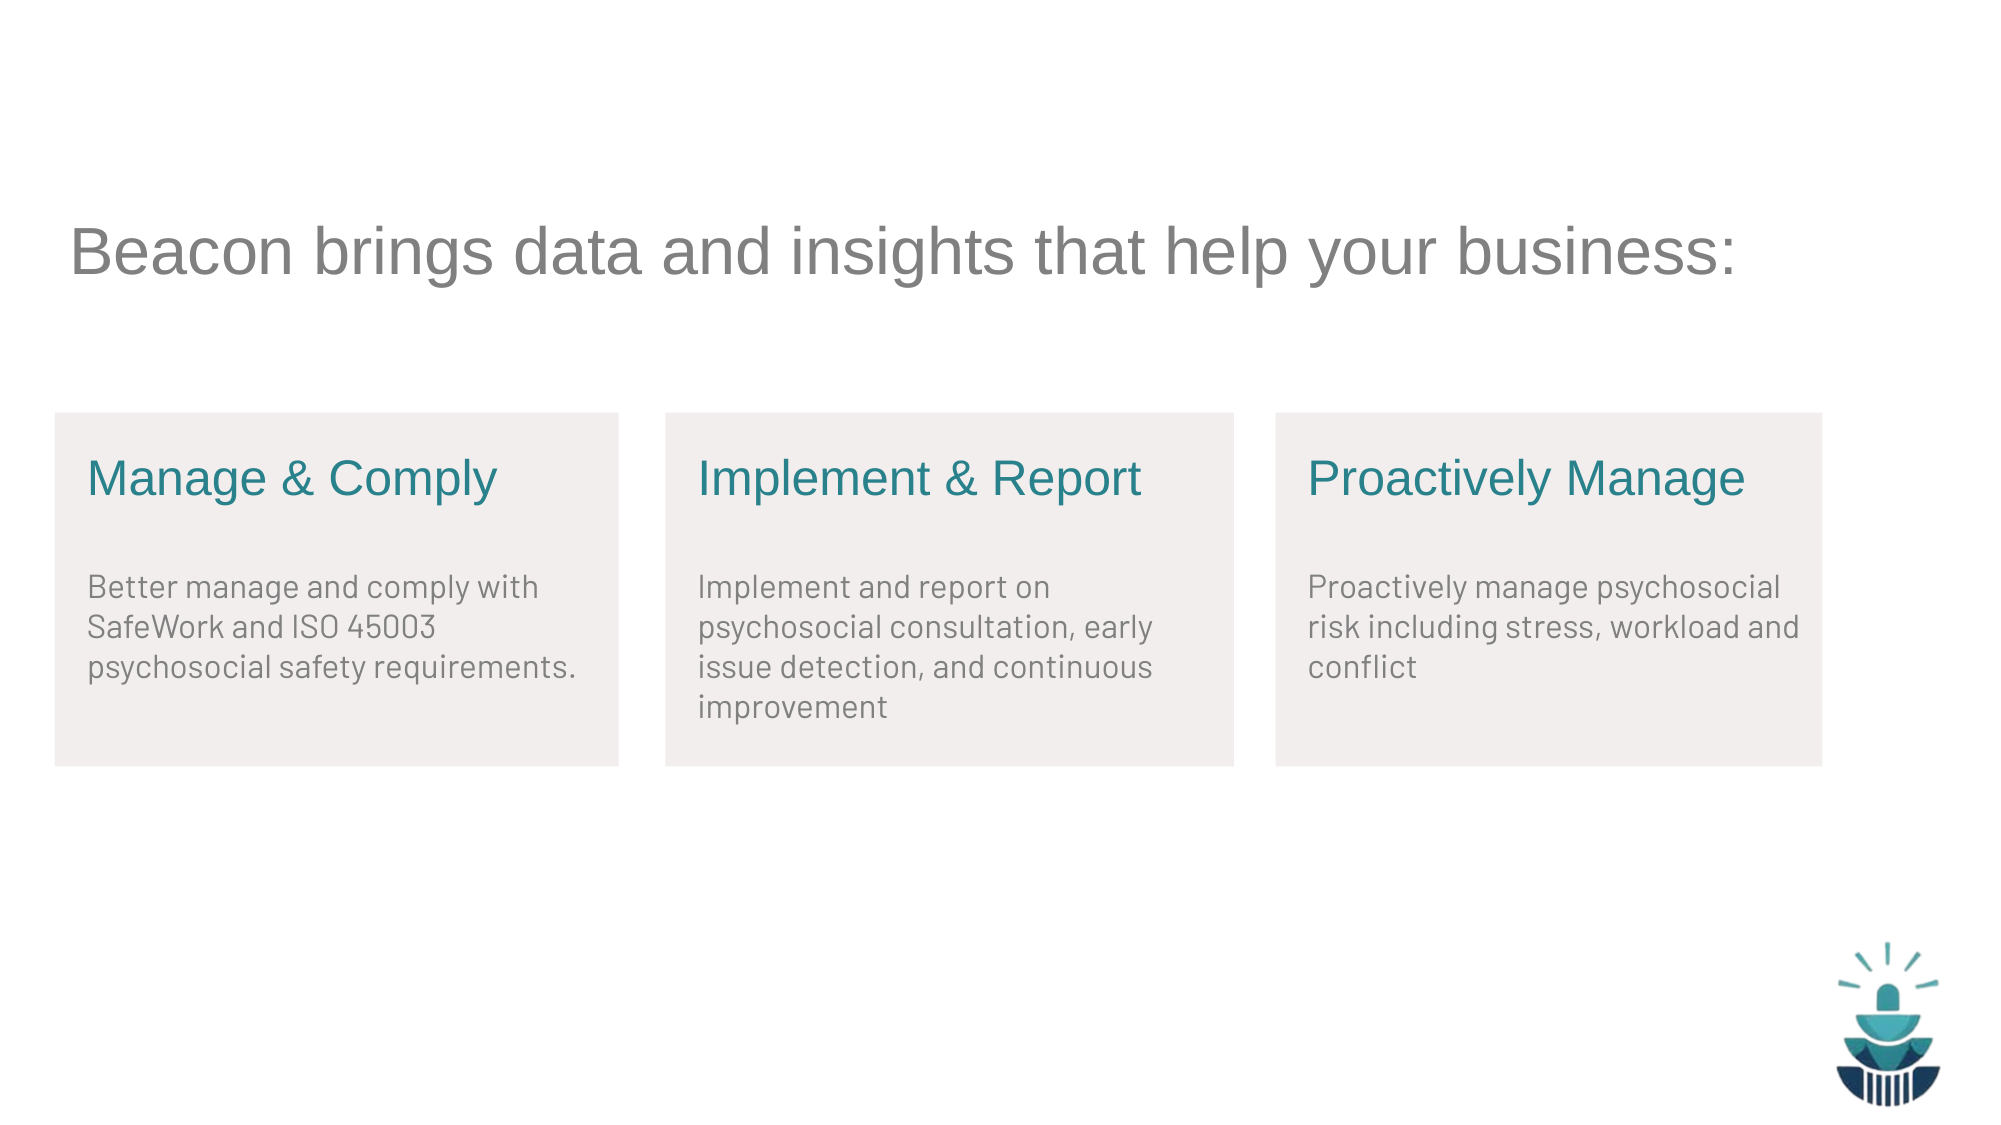

Beacon brings data and insights that help your business:

Manage & Comply

Better manage and comply with SafeWork and ISO 45003 psychosocial safety requirements.

Implement & Report

Implement and report on psychosocial consultation, early issue detection, and continuous improvement

Proactively Manage

Proactively manage psychosocial risk including stress, workload and conflict